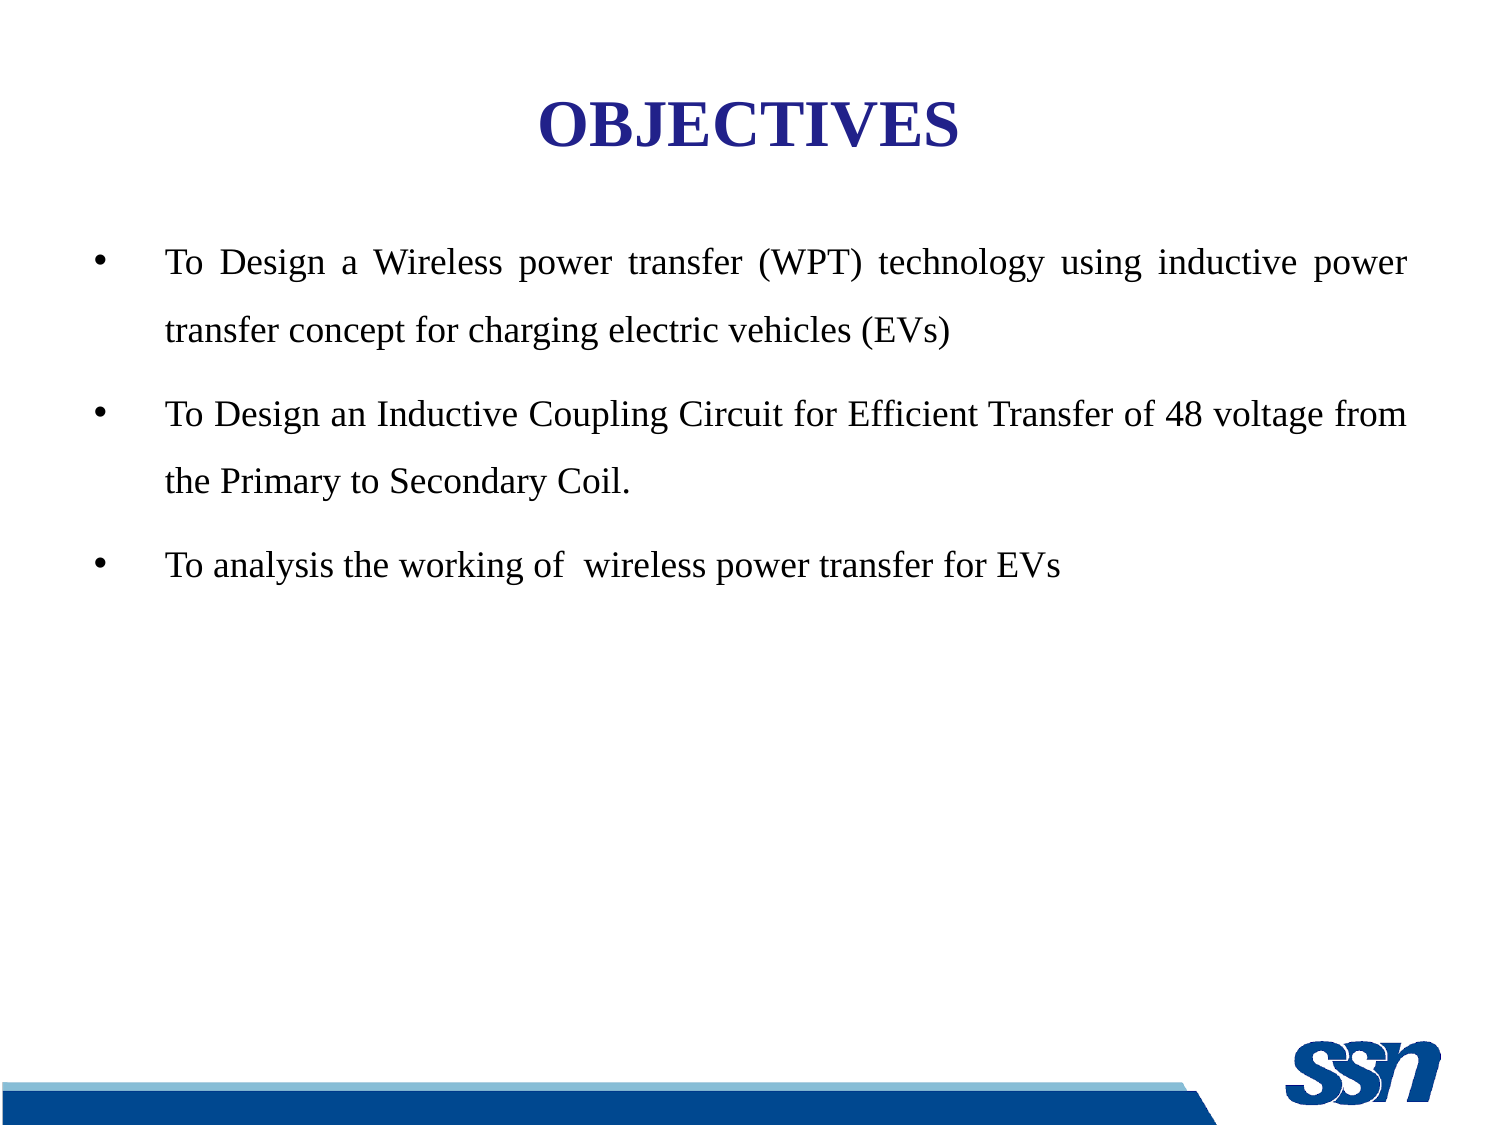

# OBJECTIVES
To Design a Wireless power transfer (WPT) technology using inductive power transfer concept for charging electric vehicles (EVs)
To Design an Inductive Coupling Circuit for Efficient Transfer of 48 voltage from the Primary to Secondary Coil.
To analysis the working of  wireless power transfer for EVs